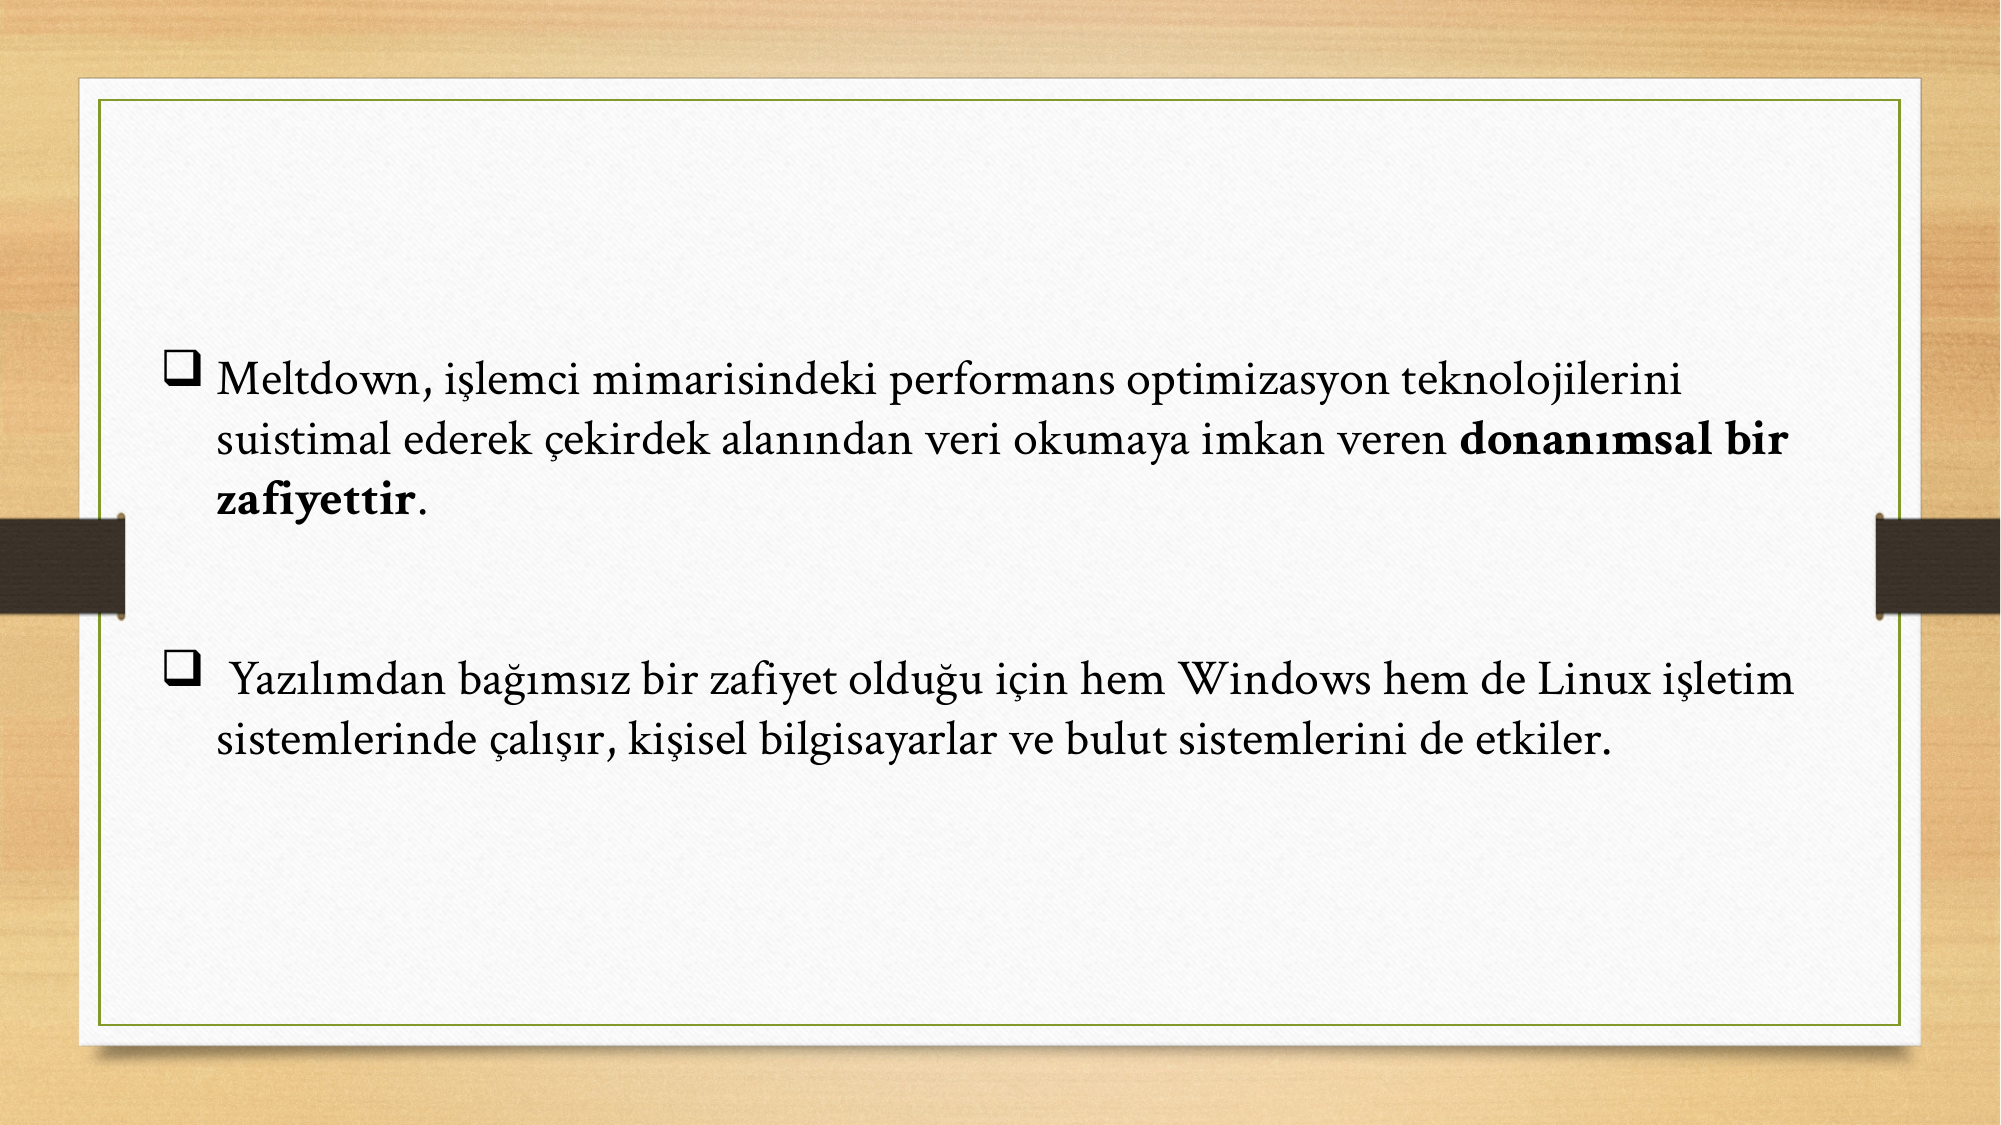

Meltdown, işlemci mimarisindeki performans optimizasyon teknolojilerini suistimal ederek çekirdek alanından veri okumaya imkan veren donanımsal bir zafiyettir.

 Yazılımdan bağımsız bir zafiyet olduğu için hem Windows hem de Linux işletim sistemlerinde çalışır, kişisel bilgisayarlar ve bulut sistemlerini de etkiler.